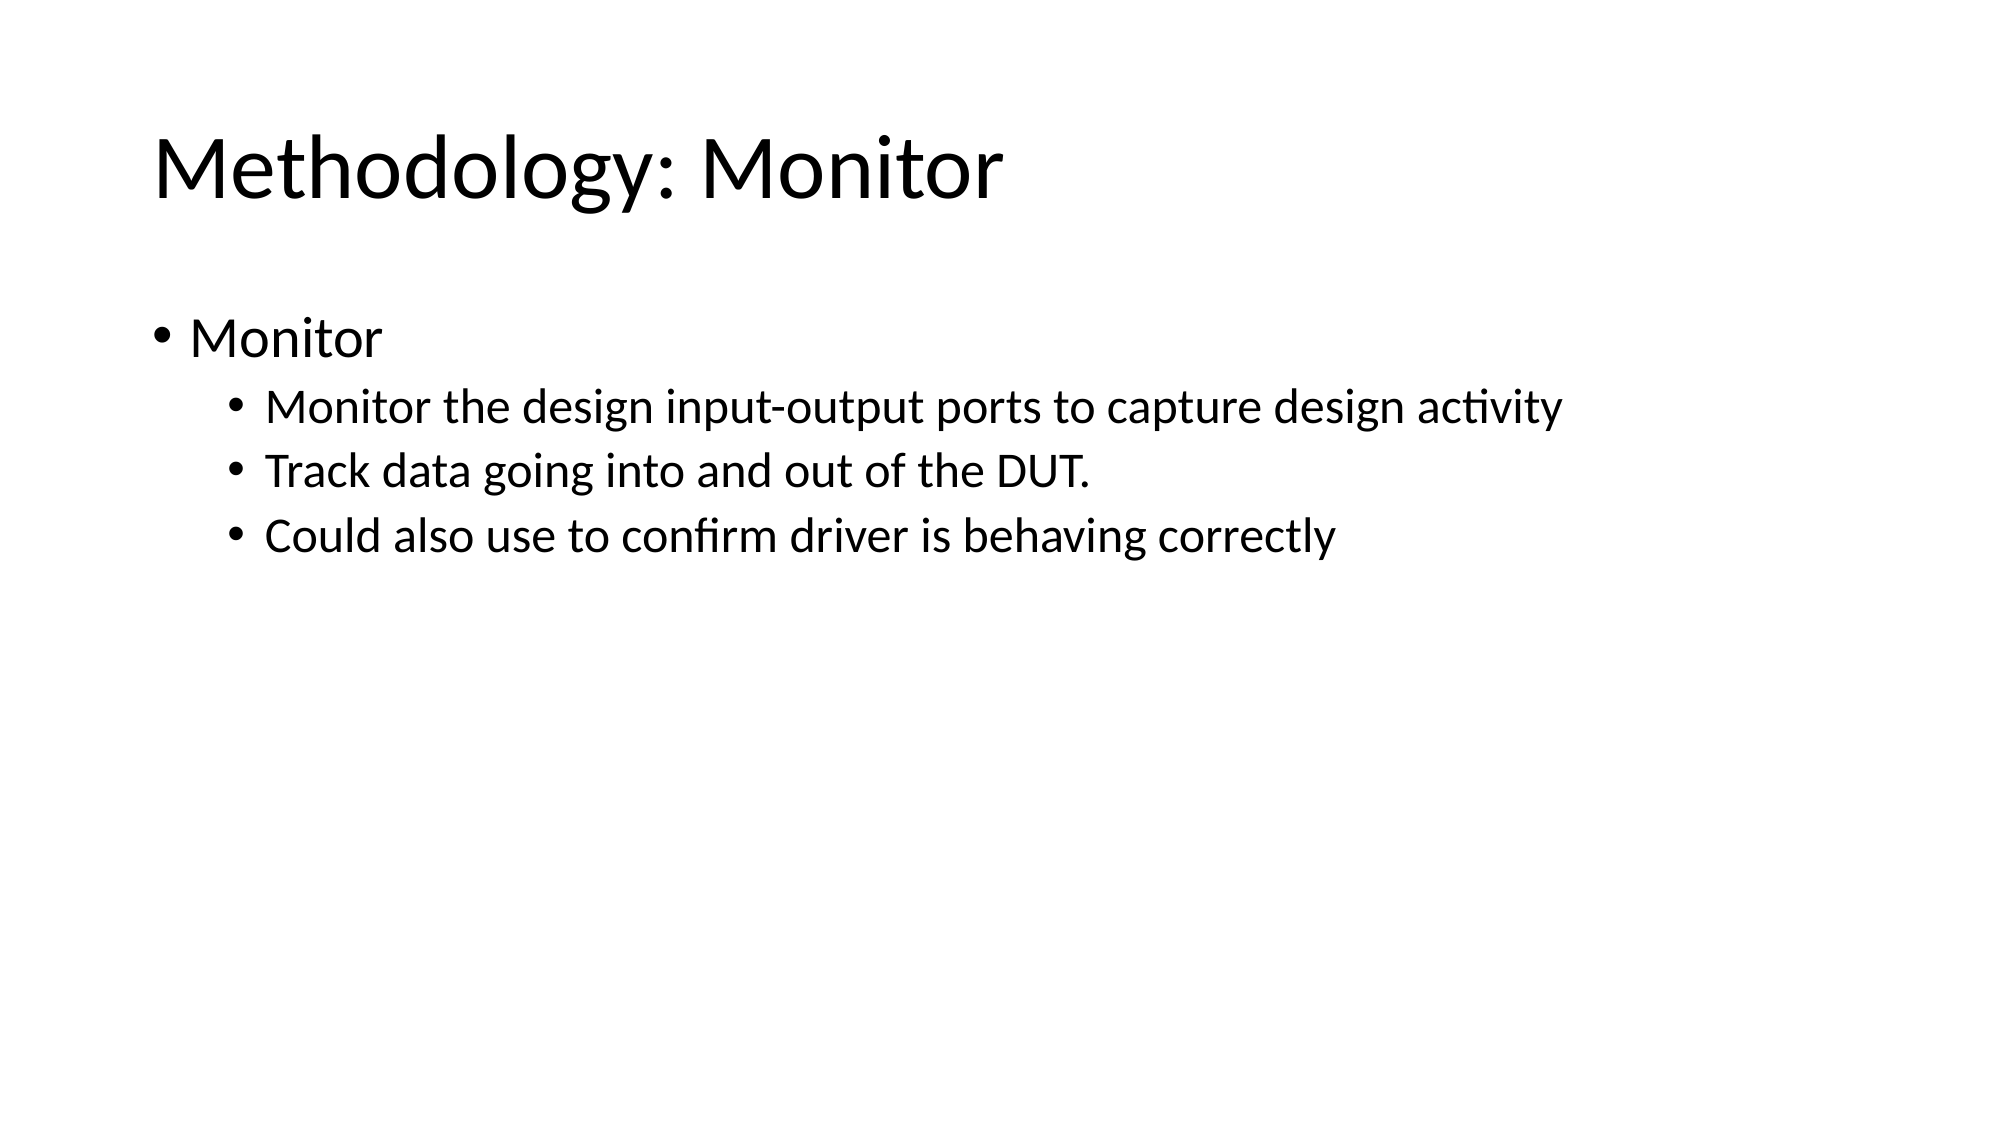

# Methodology: Monitor
Monitor
Monitor the design input-output ports to capture design activity
Track data going into and out of the DUT.
Could also use to confirm driver is behaving correctly